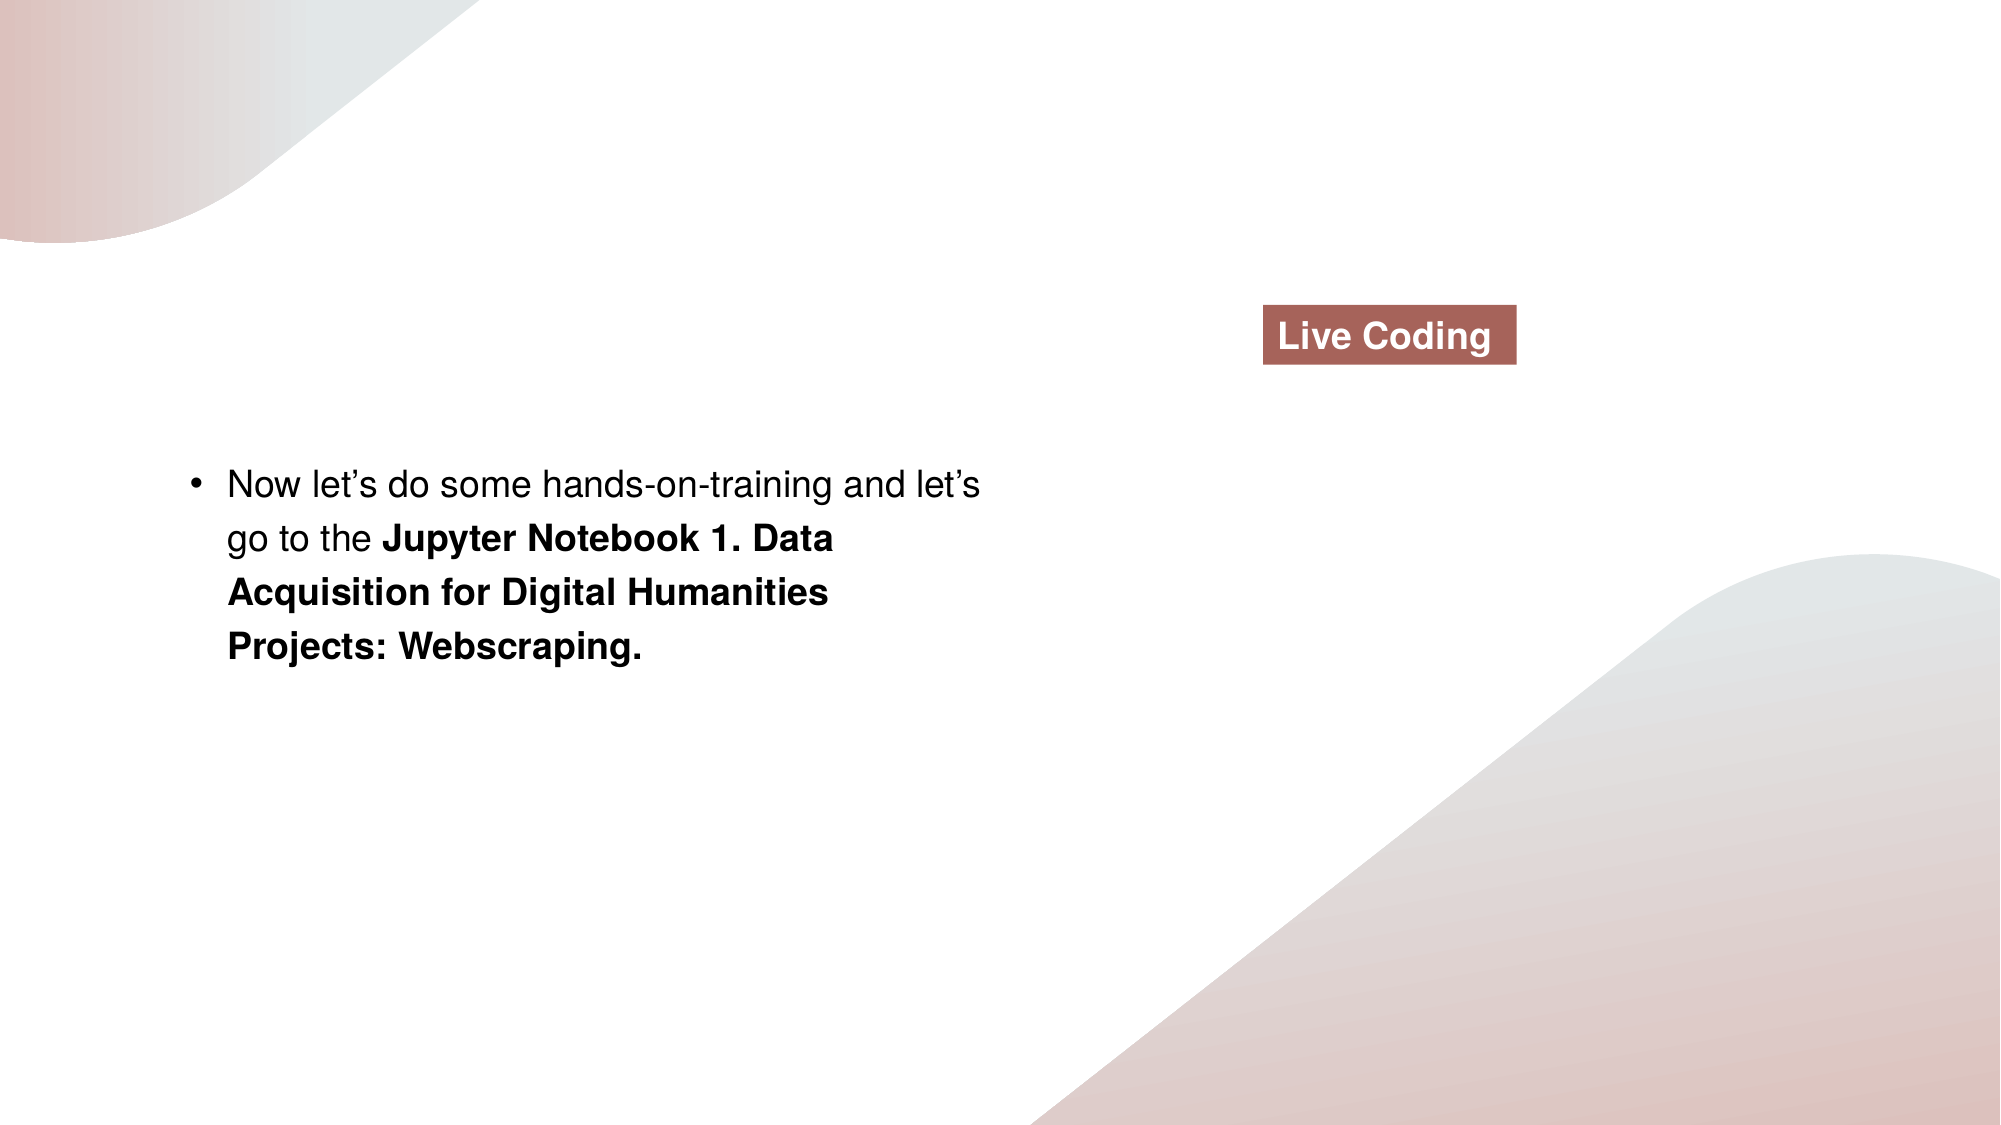

Live Coding
Now let’s do some hands-on-training and let’s go to the Jupyter Notebook 1. Data Acquisition for Digital Humanities Projects: Webscraping.